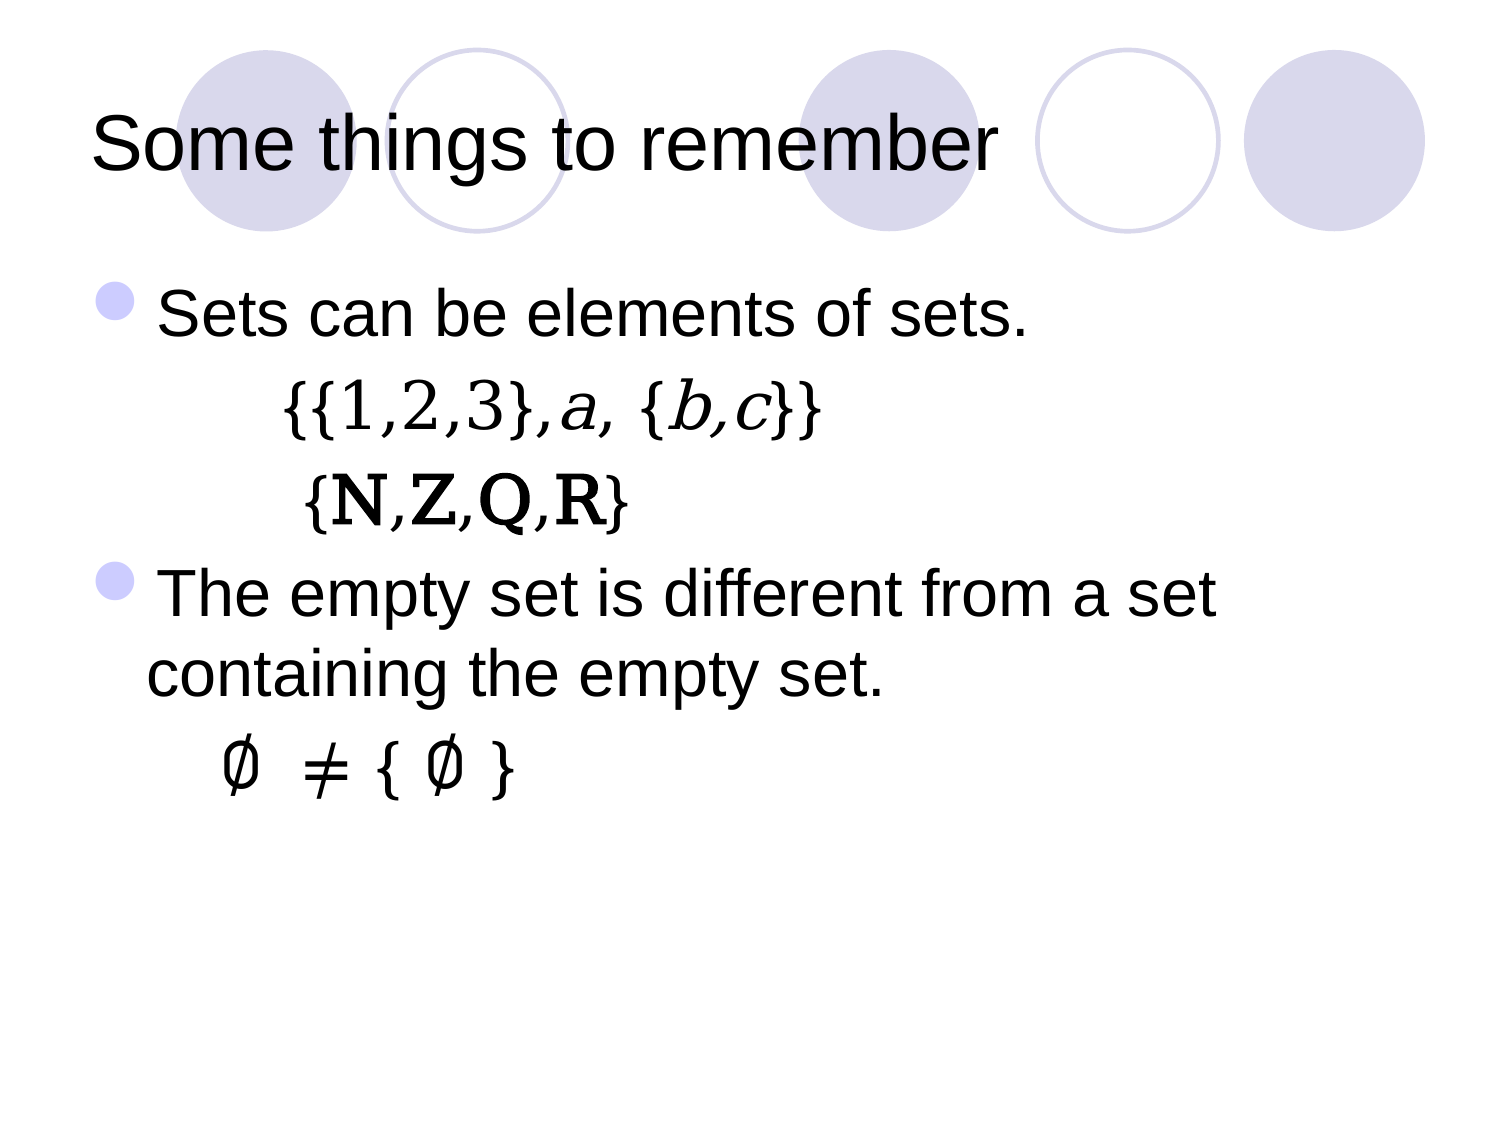

# Some things to remember
Sets can be elements of sets.
         {{1,2,3},a, {b,c}}
          {N,Z,Q,R}
The empty set is different from a set containing the empty set.
       ∅  ≠ { ∅ }